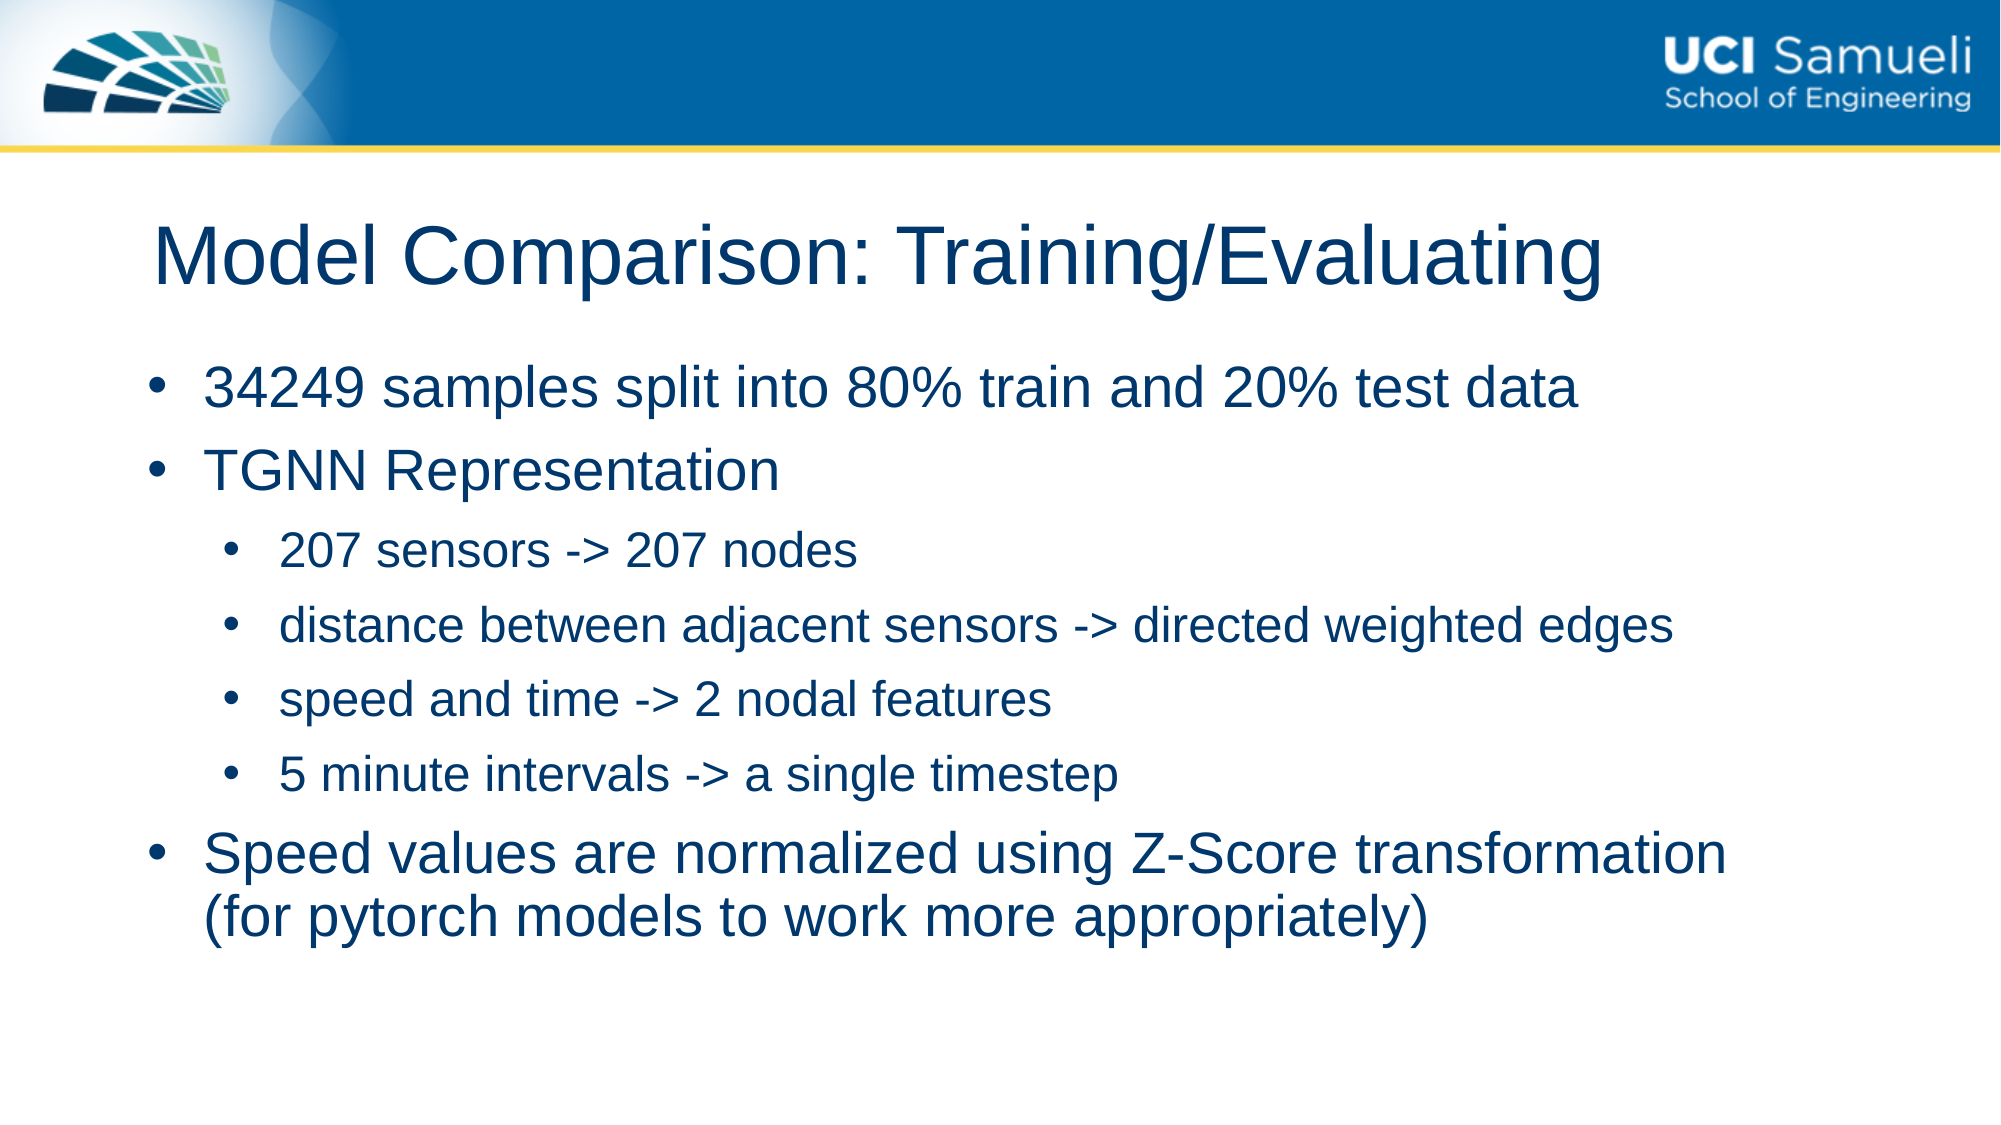

# Model Comparison: Training/Evaluating
34249 samples split into 80% train and 20% test data
TGNN Representation
207 sensors -> 207 nodes
distance between adjacent sensors -> directed weighted edges
speed and time -> 2 nodal features
5 minute intervals -> a single timestep
Speed values are normalized using Z-Score transformation (for pytorch models to work more appropriately)